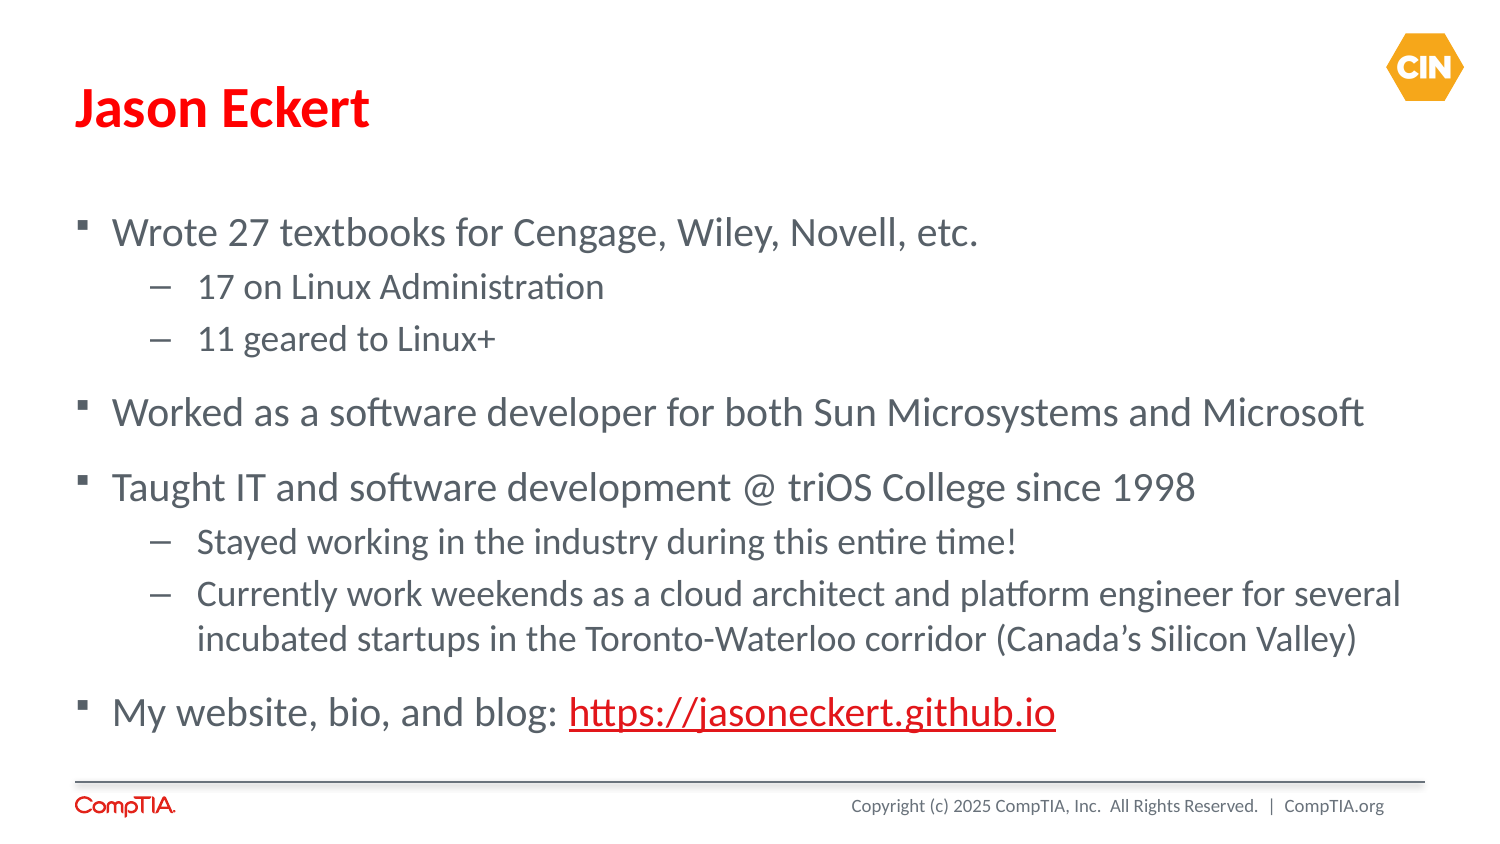

# Jason Eckert

Wrote 27 textbooks for Cengage, Wiley, Novell, etc.
17 on Linux Administration
11 geared to Linux+
Worked as a software developer for both Sun Microsystems and Microsoft
Taught IT and software development @ triOS College since 1998
Stayed working in the industry during this entire time!
Currently work weekends as a cloud architect and platform engineer for several incubated startups in the Toronto-Waterloo corridor (Canada’s Silicon Valley)
My website, bio, and blog: https://jasoneckert.github.io